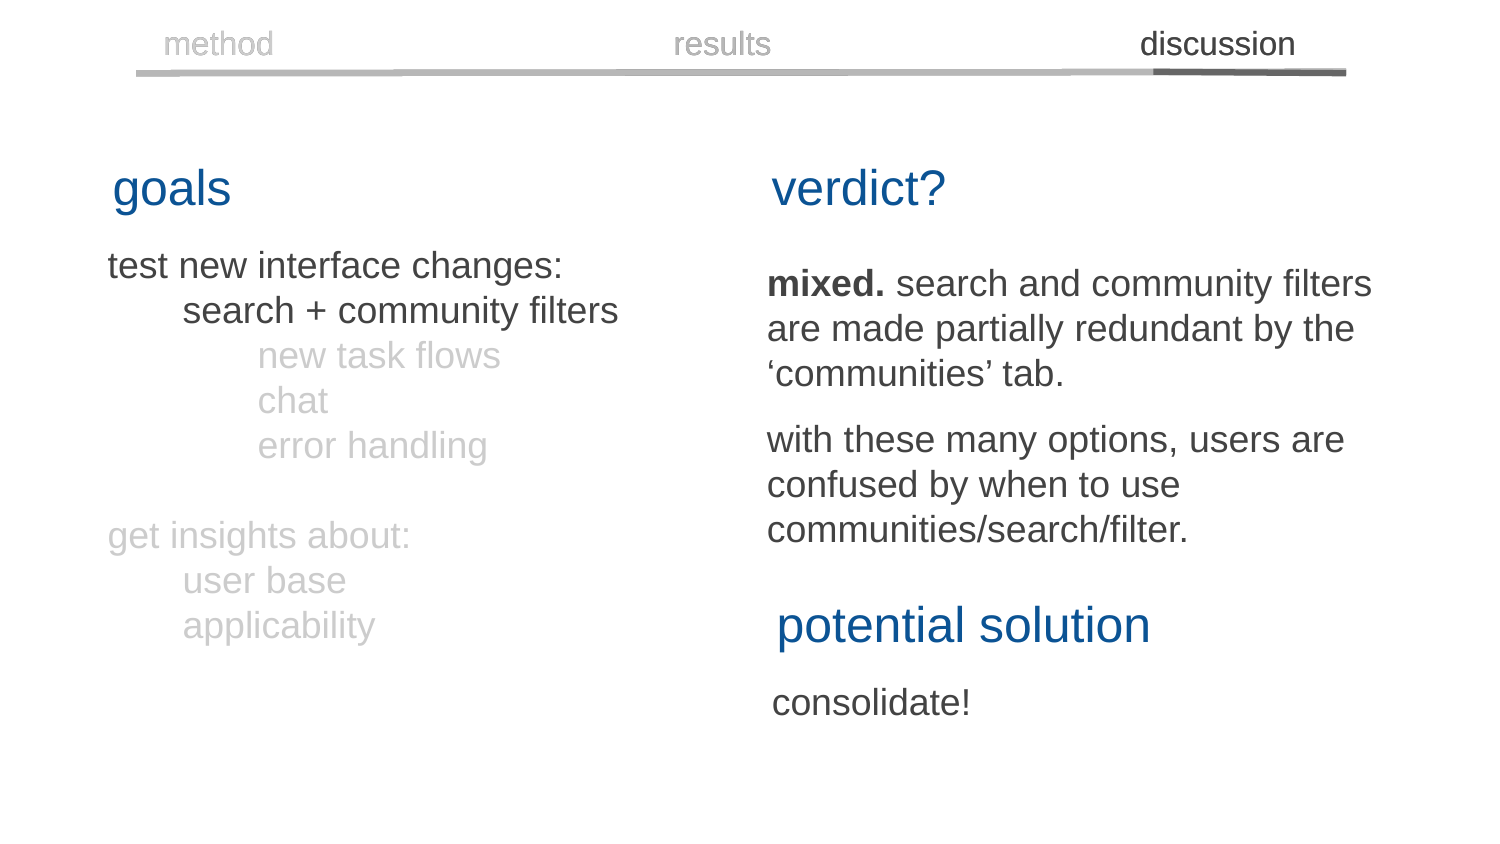

method
method
results
results
discussion
discussion
goals
verdict?
# test new interface changes:
search + community filters
	new task flows
	chat
	error handling

get insights about:
user base
applicability
mixed. search and community filters are made partially redundant by the ‘communities’ tab.
with these many options, users are confused by when to use communities/search/filter.
potential solution
consolidate!